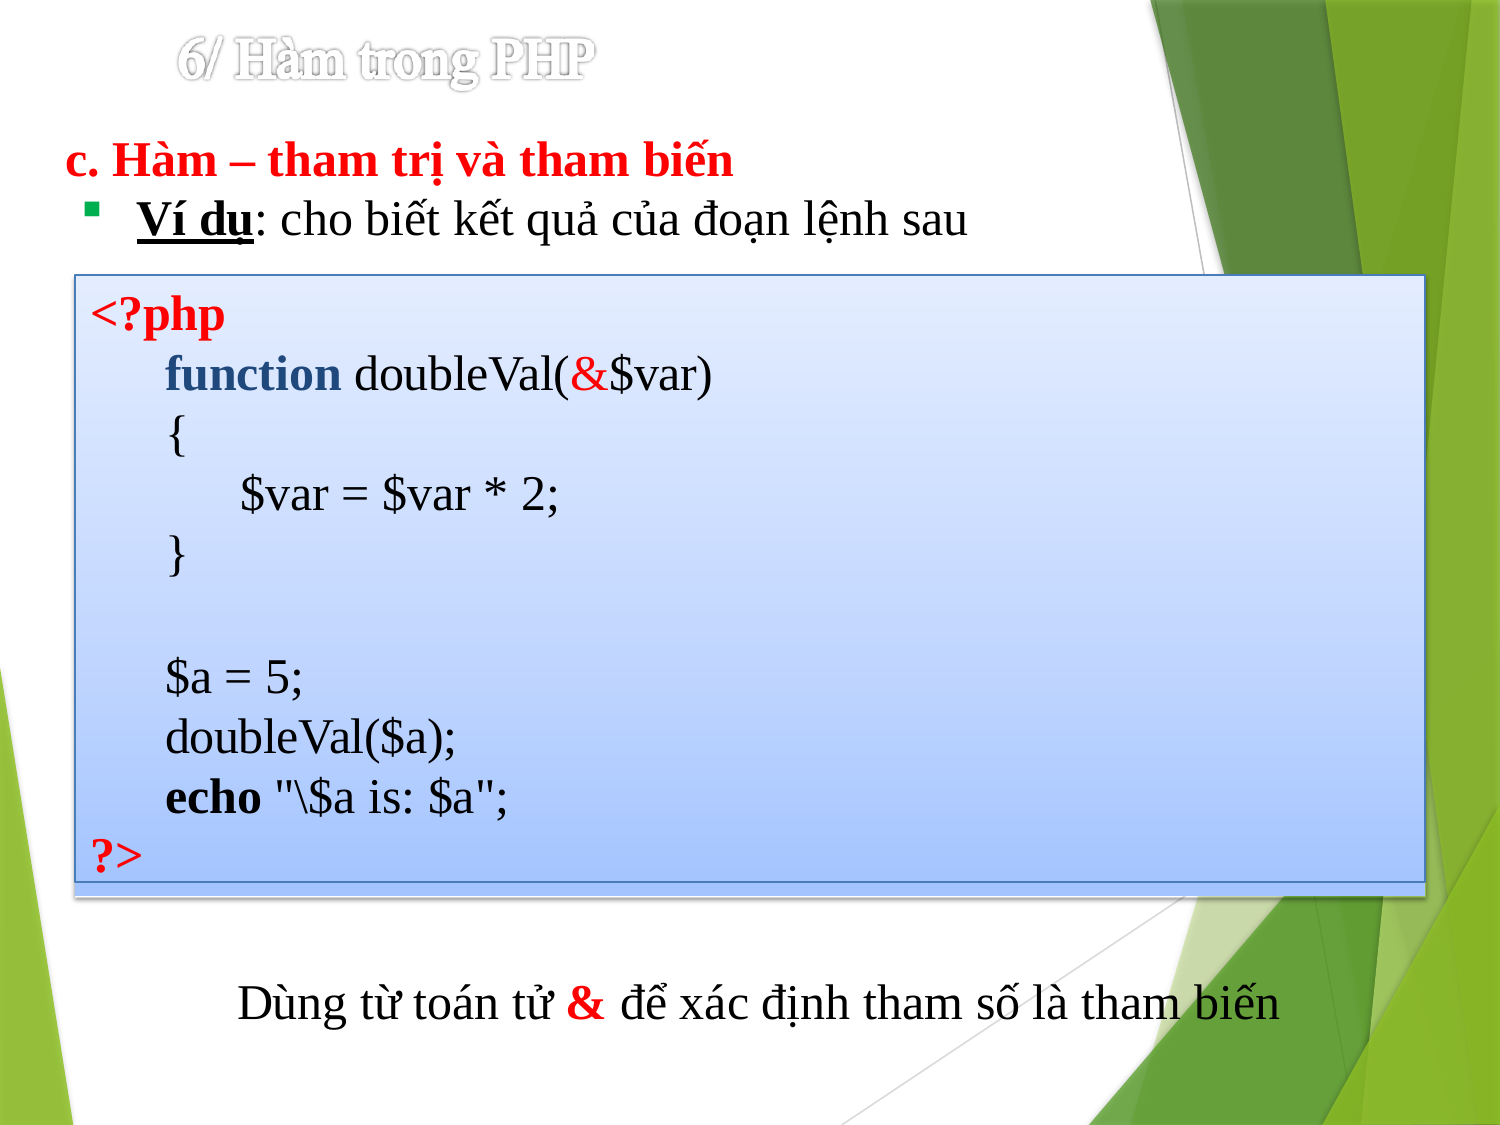

c. Hàm – tham trị và tham biến
Ví dụ: cho biết kết quả của đoạn lệnh sau

<?php
function doubleVal(&$var)
{
$var = $var * 2;
}

$a = 5;  doubleVal($a);  echo "\$a is: $a";
?>
Dùng từ toán tử & để xác định tham số là tham biến